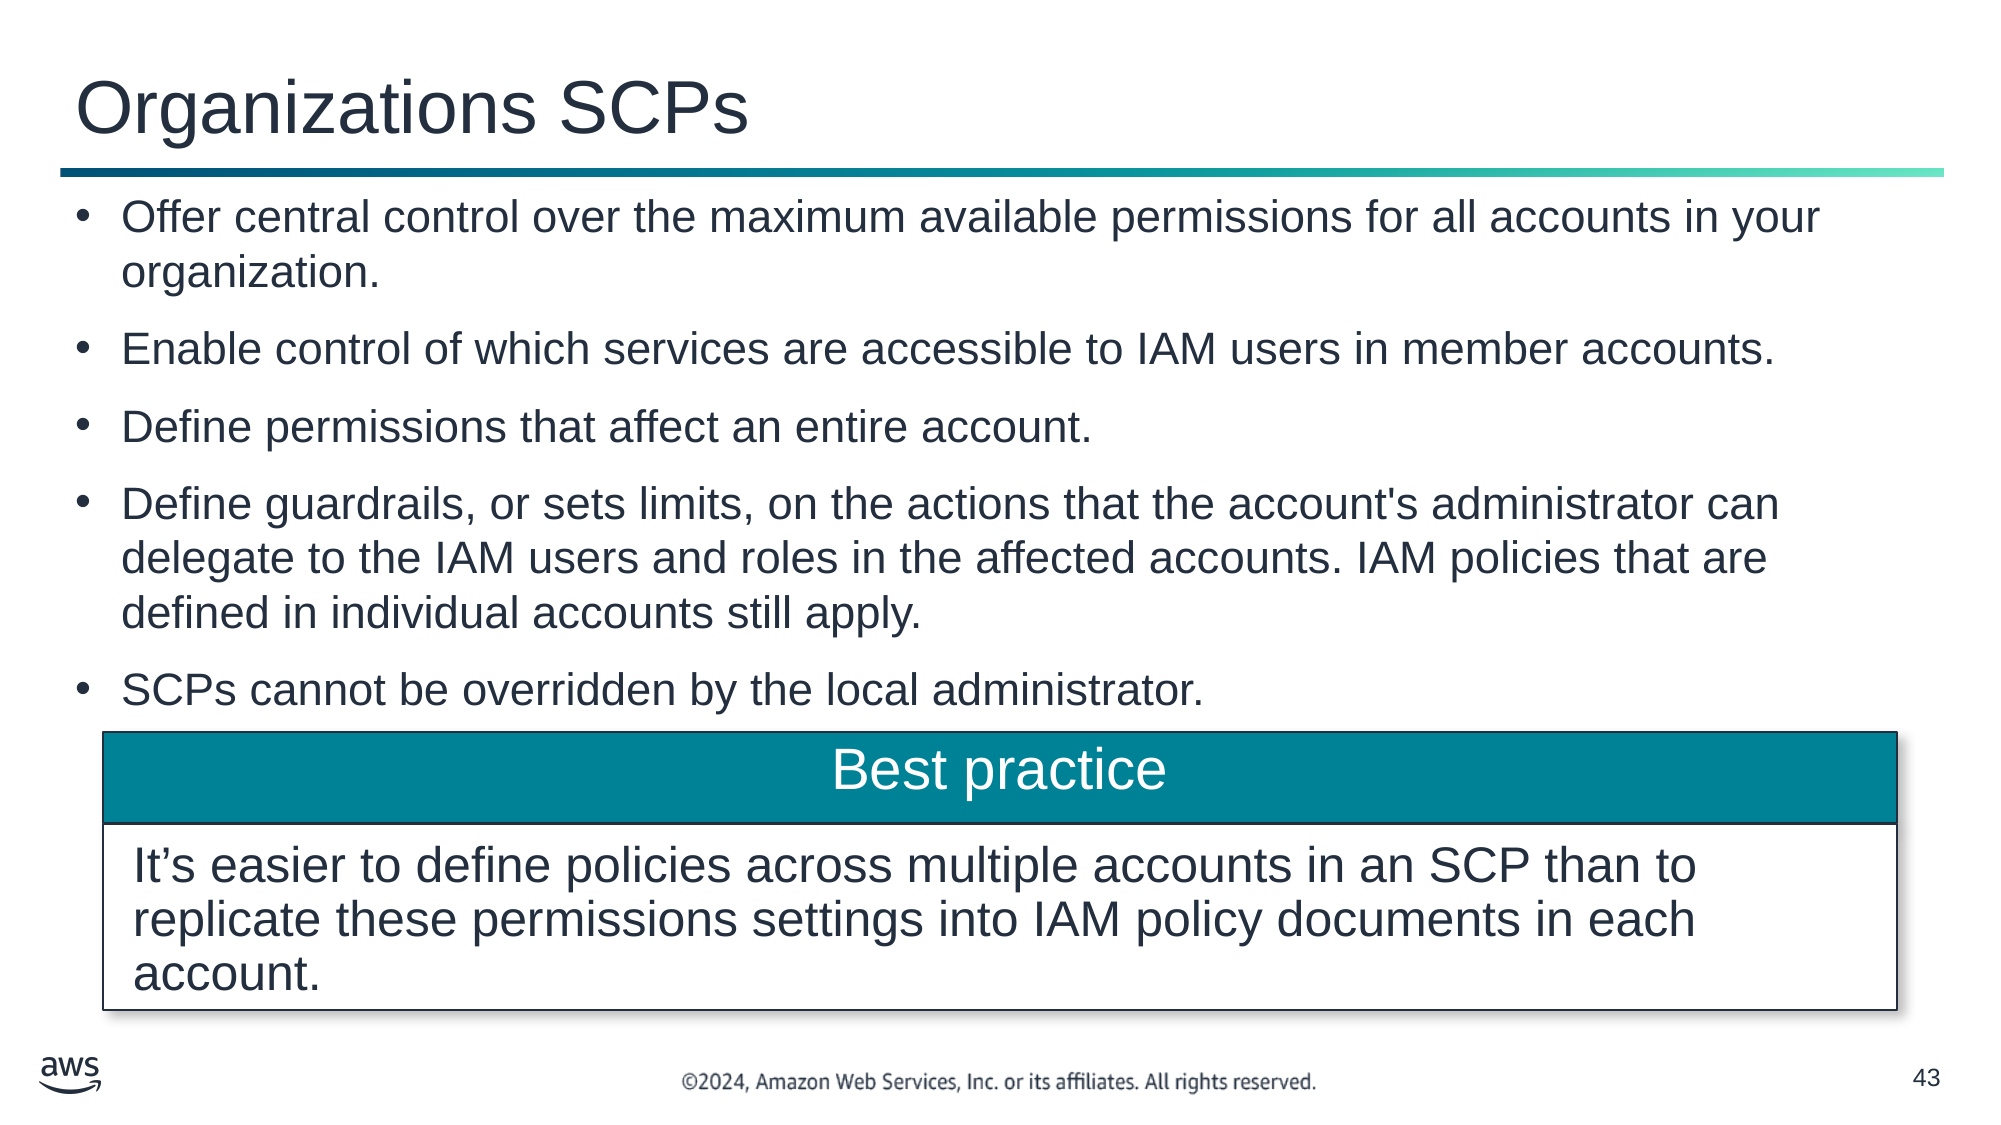

# Organizations SCPs
Offer central control over the maximum available permissions for all accounts in your organization.
Enable control of which services are accessible to IAM users in member accounts.
Define permissions that affect an entire account.
Define guardrails, or sets limits, on the actions that the account's administrator can delegate to the IAM users and roles in the affected accounts. IAM policies that are defined in individual accounts still apply.
SCPs cannot be overridden by the local administrator.

Best practice
It’s easier to define policies across multiple accounts in an SCP than to replicate these permissions settings into IAM policy documents in each account.
43